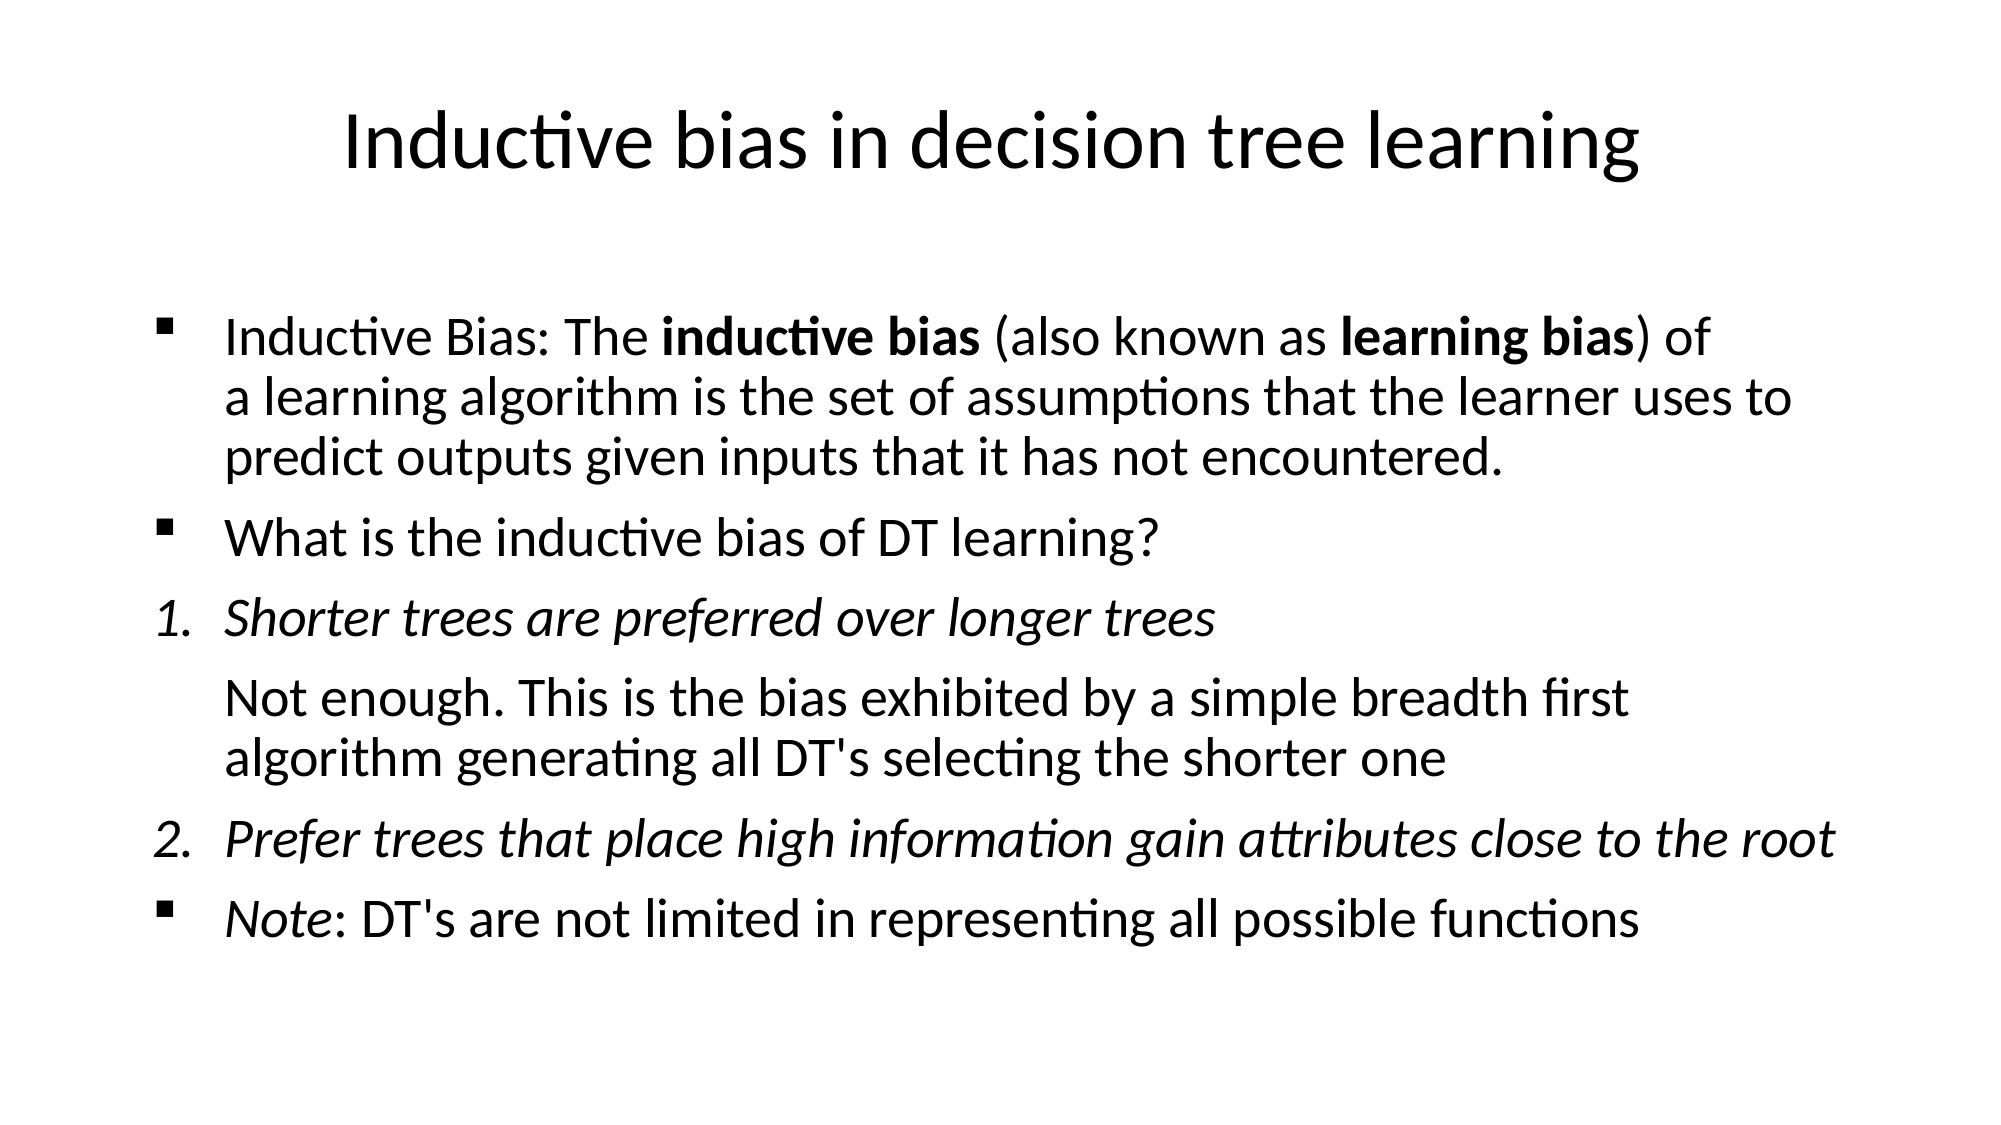

# Inductive bias in decision tree learning
Inductive Bias: The inductive bias (also known as learning bias) of a learning algorithm is the set of assumptions that the learner uses to predict outputs given inputs that it has not encountered.
What is the inductive bias of DT learning?
Shorter trees are preferred over longer trees
	Not enough. This is the bias exhibited by a simple breadth first algorithm generating all DT's selecting the shorter one
Prefer trees that place high information gain attributes close to the root
Note: DT's are not limited in representing all possible functions